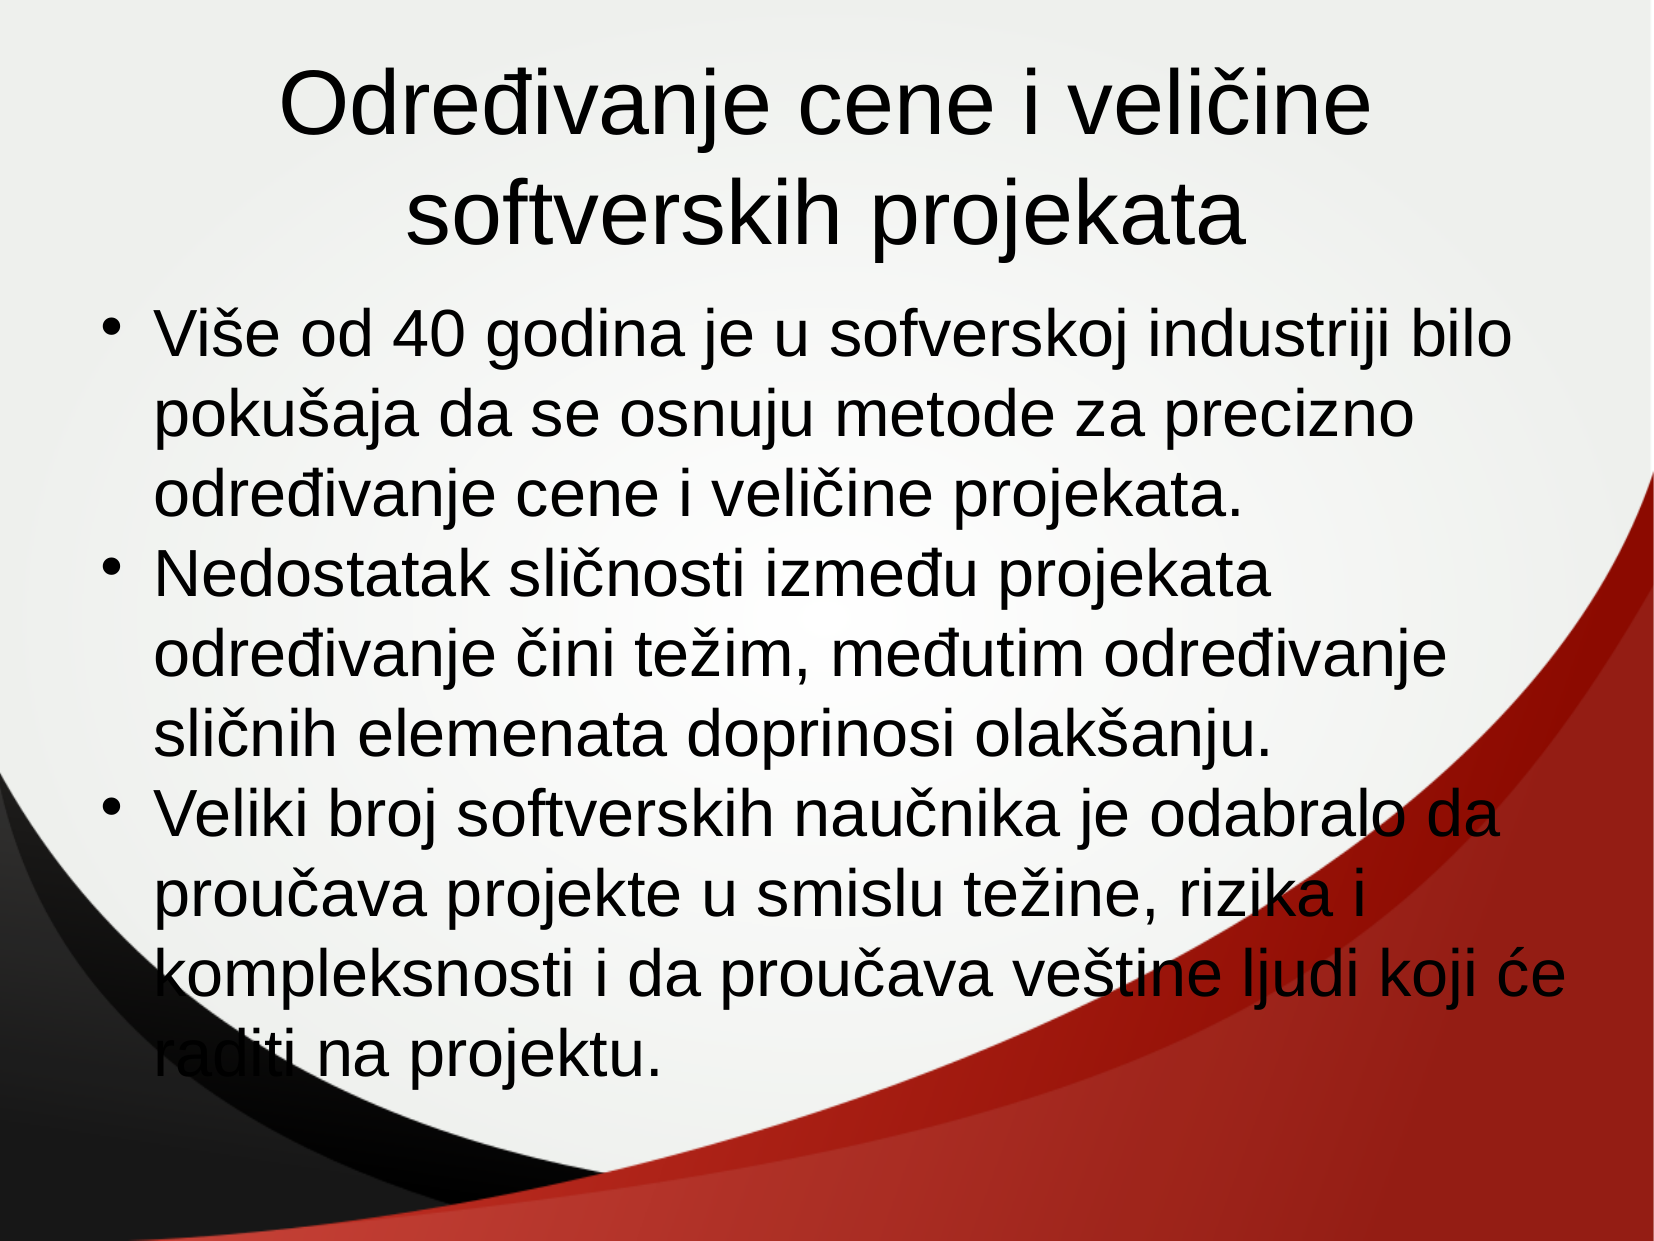

Određivanje cene i veličine softverskih projekata
Više od 40 godina je u sofverskoj industriji bilo pokušaja da se osnuju metode za precizno   određivanje cene i veličine projekata.
Nedostatak sličnosti između projekata određivanje čini težim, međutim određivanje sličnih elemenata doprinosi olakšanju.
Veliki broj softverskih naučnika je odabralo da proučava projekte u smislu težine, rizika i kompleksnosti i da proučava veštine ljudi koji će raditi na projektu.